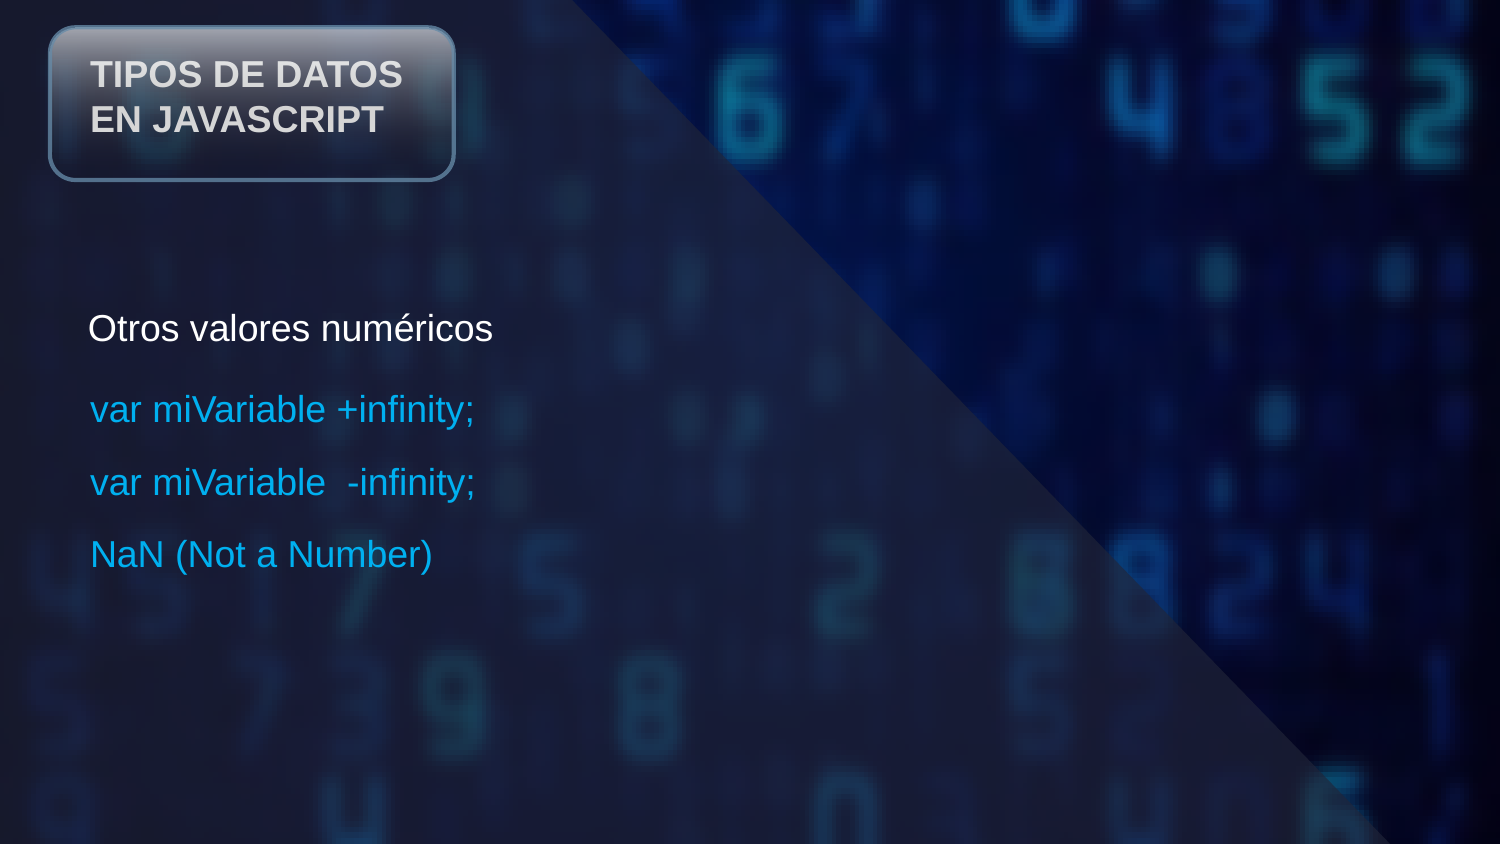

# TIPOS DE DATOS EN JAVASCRIPT
Otros valores numéricos
var miVariable +infinity;
var miVariable  -infinity;
NaN (Not a Number)